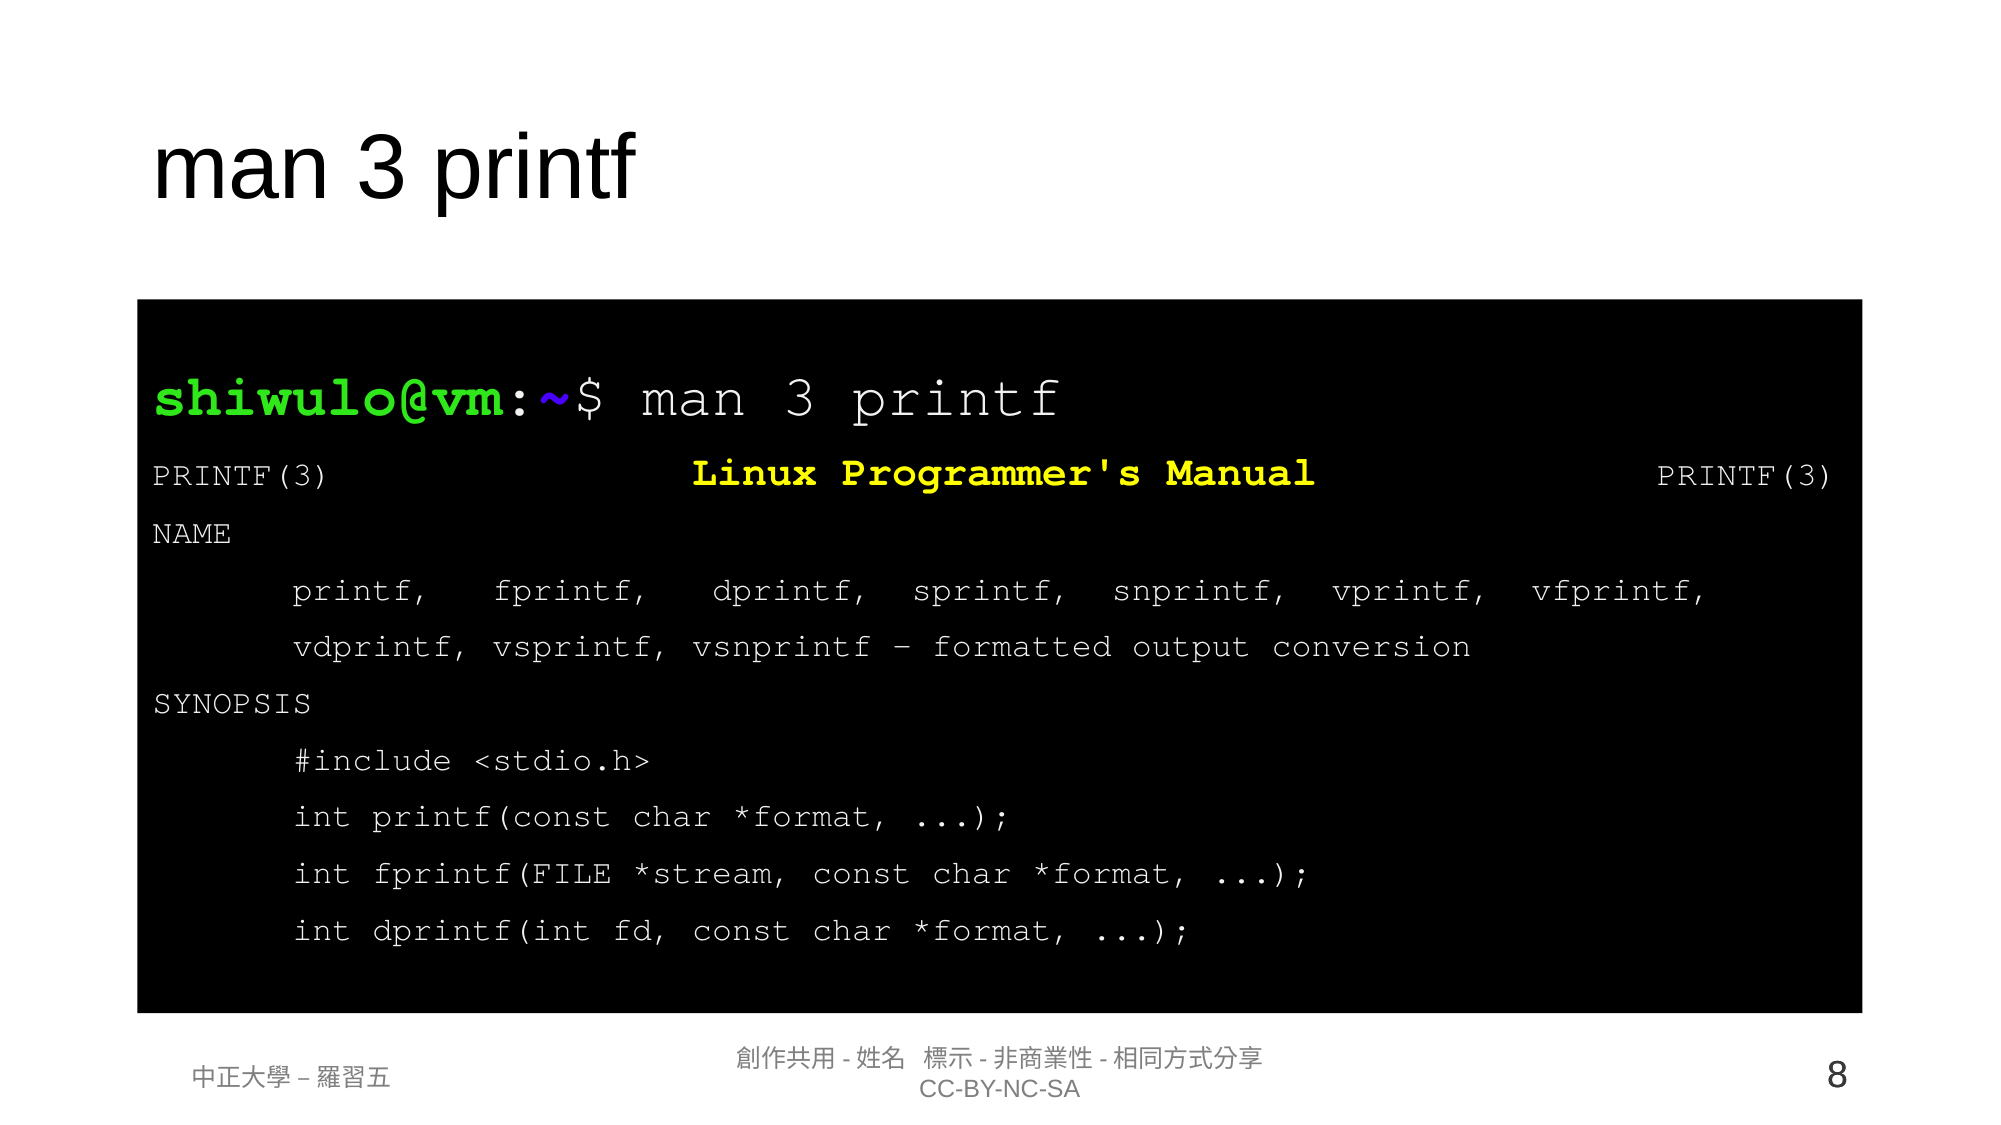

# man 3 printf
shiwulo@vm:~$ man 3 printf
PRINTF(3)                  Linux Programmer's Manual                 PRINTF(3)
NAME
       printf,   fprintf,   dprintf,  sprintf,  snprintf,  vprintf,  vfprintf,
       vdprintf, vsprintf, vsnprintf - formatted output conversion
SYNOPSIS
       #include <stdio.h>
       int printf(const char *format, ...);
       int fprintf(FILE *stream, const char *format, ...);
       int dprintf(int fd, const char *format, ...);